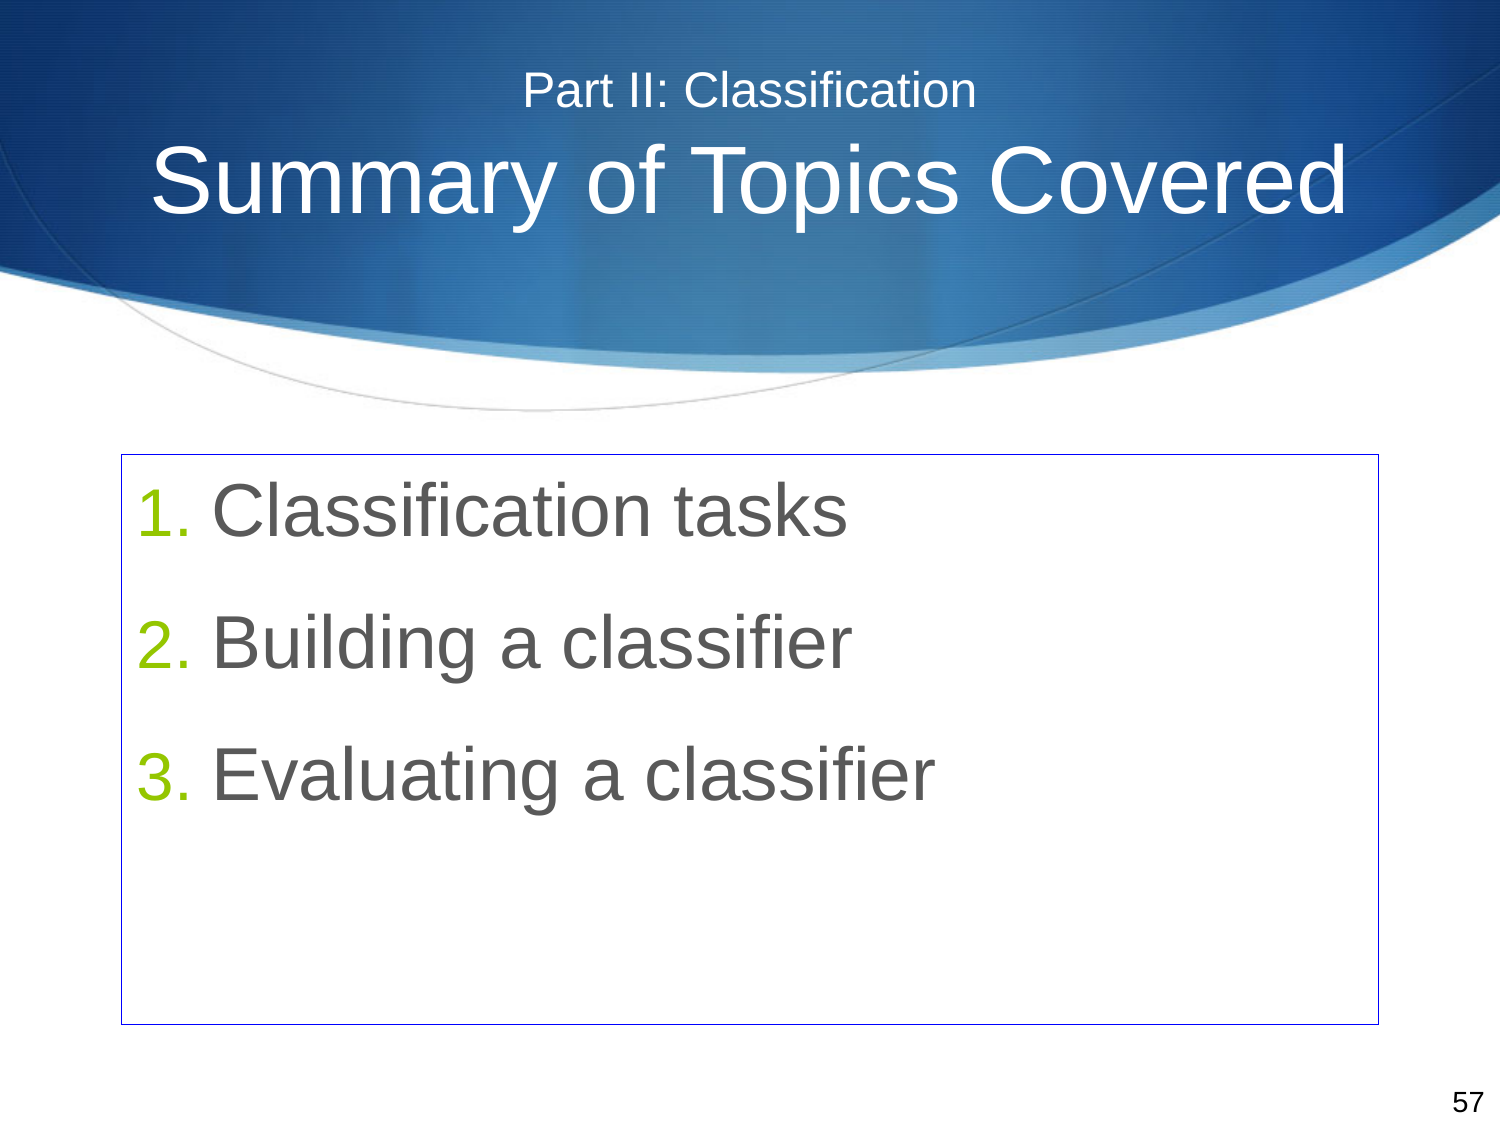

# Part II: Classification Summary of Topics Covered
Classification tasks
Building a classifier
Evaluating a classifier
57